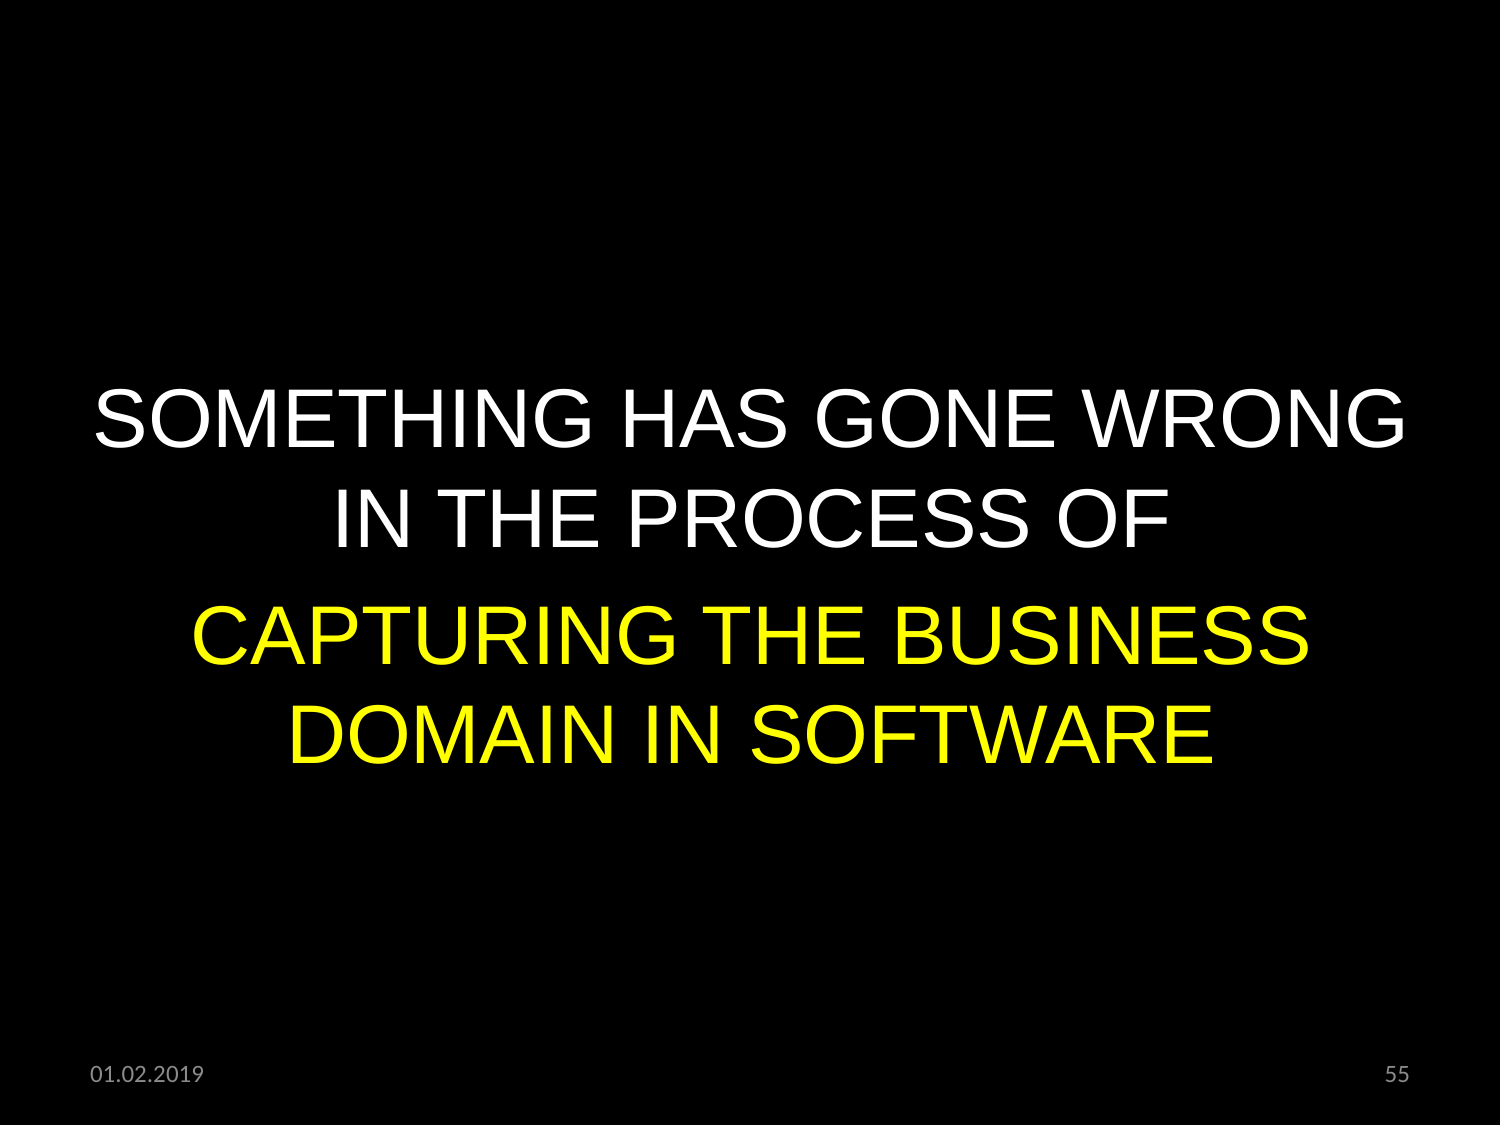

SOMETHING HAS GONE WRONG IN THE PROCESS OF
CAPTURING THE BUSINESS DOMAIN IN SOFTWARE
01.02.2019
55